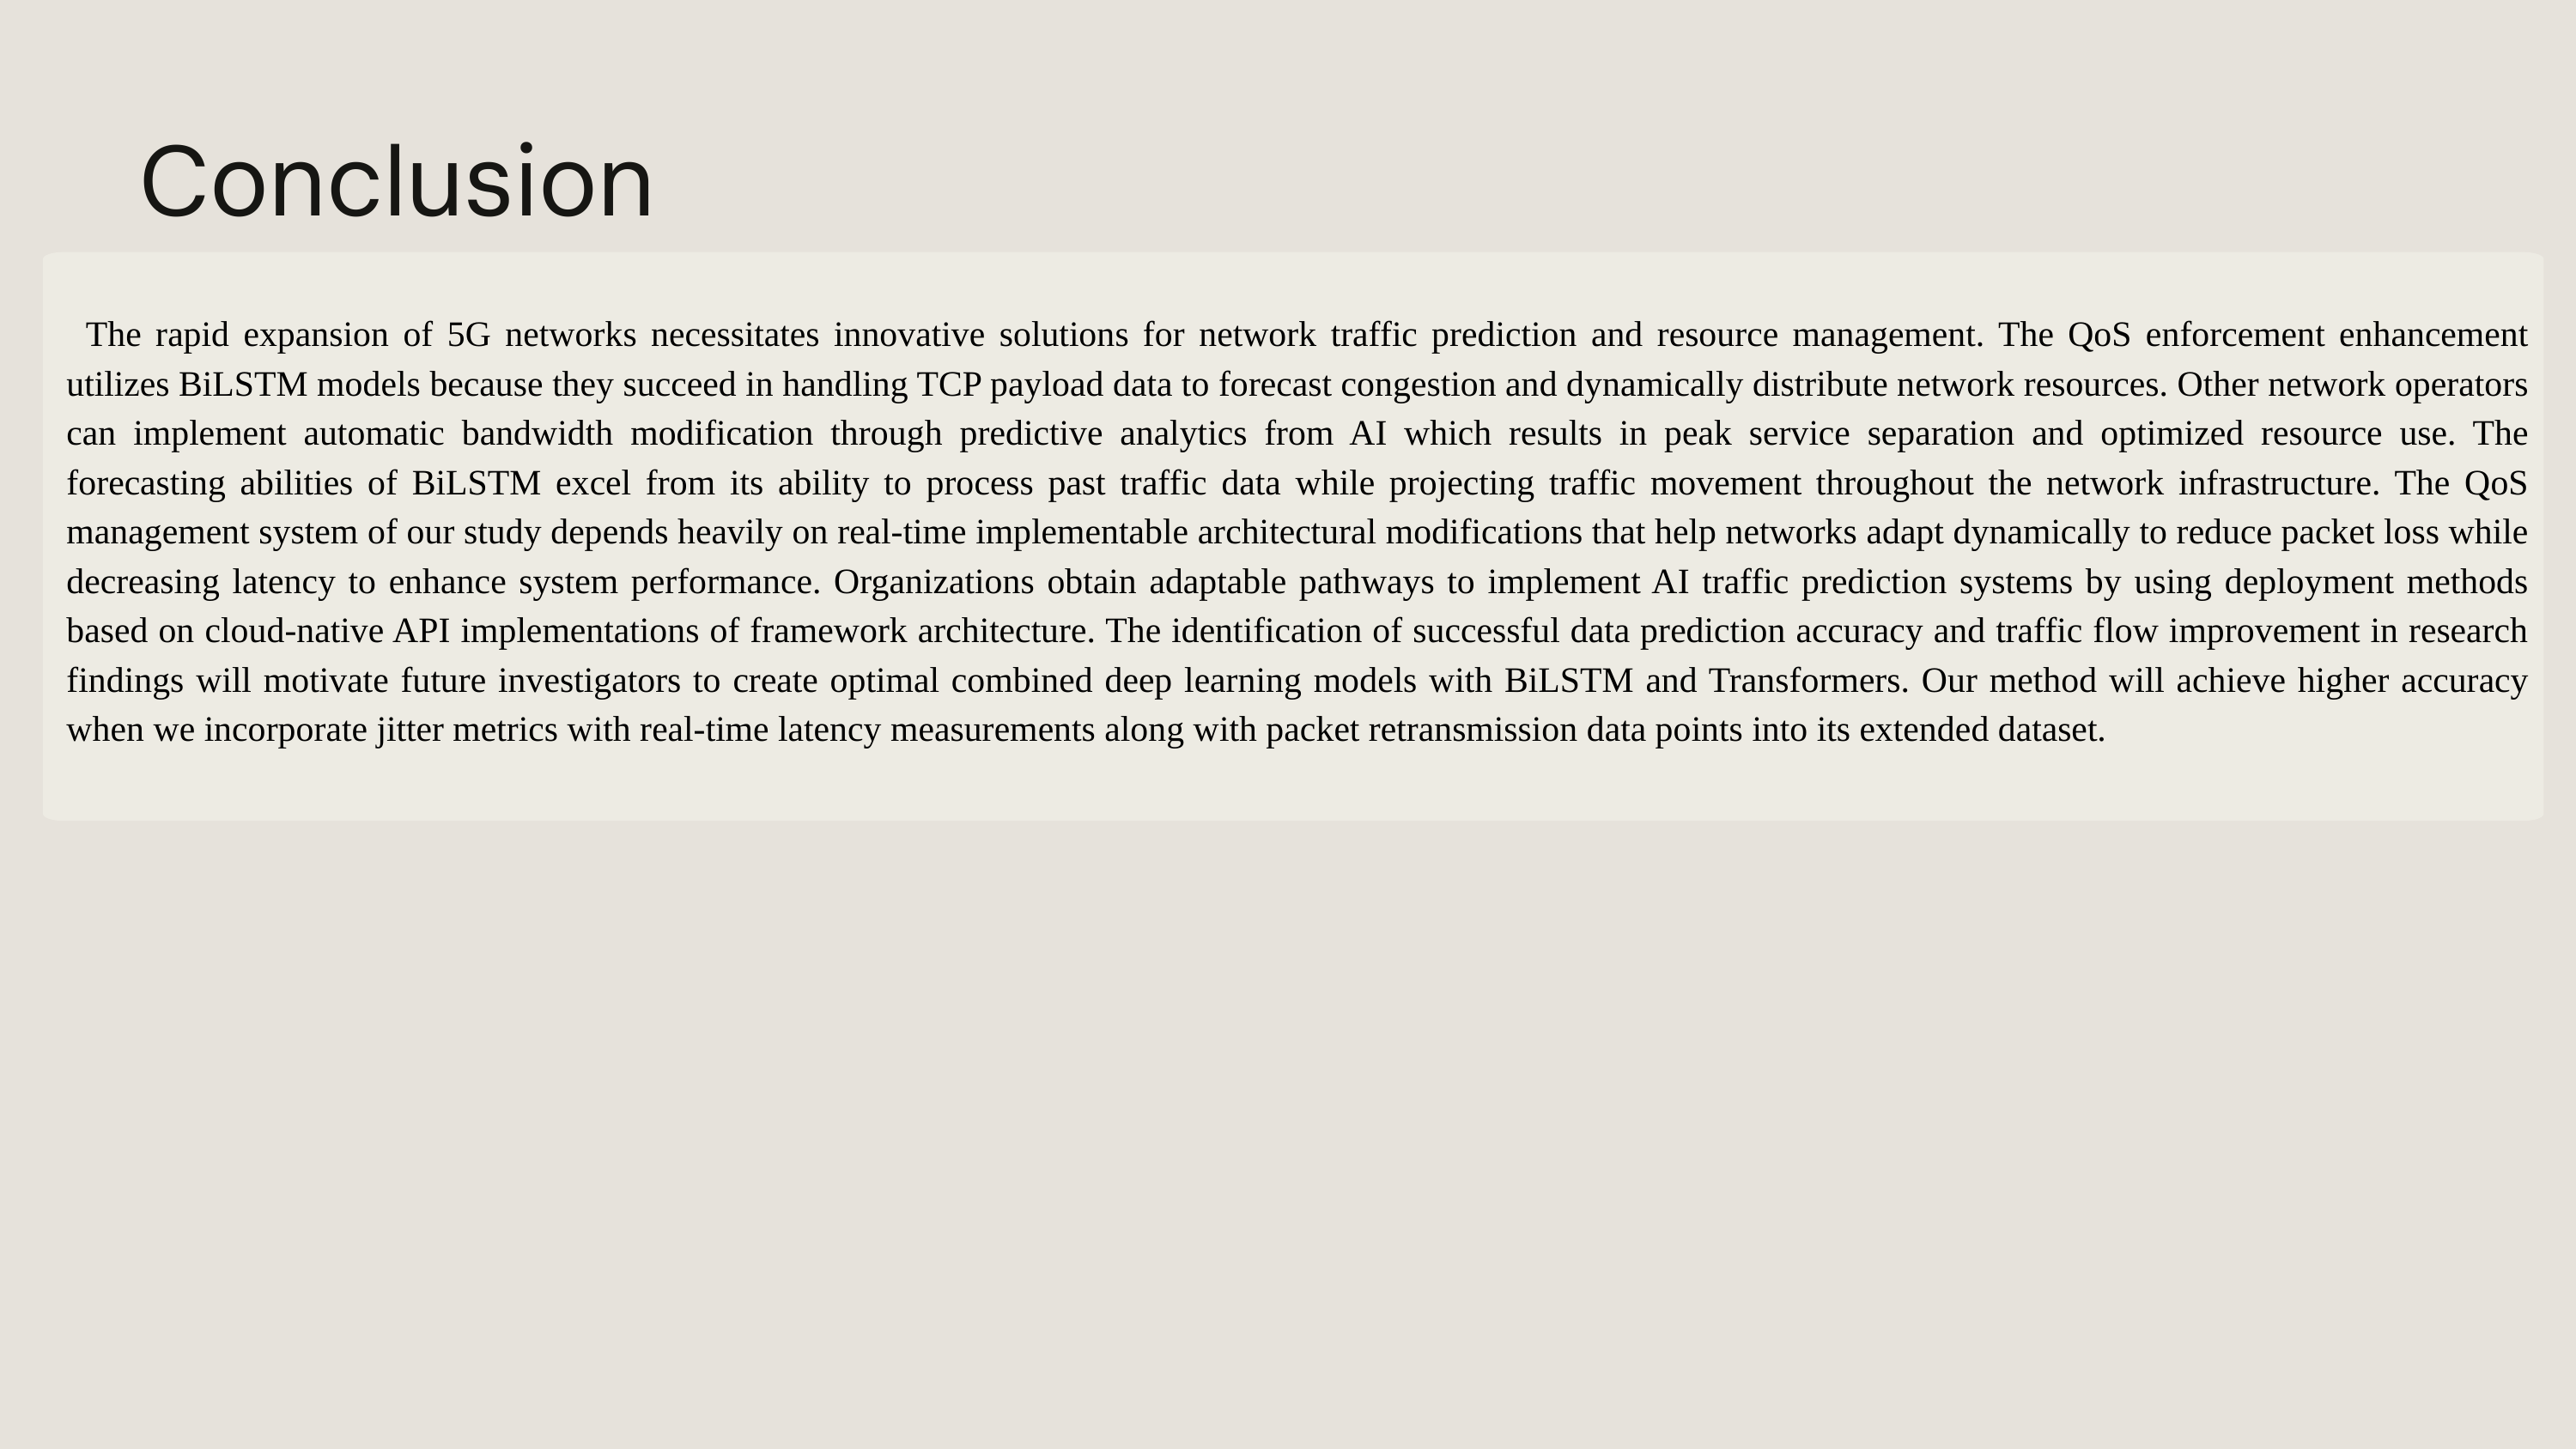

Conclusion

The rapid expansion of 5G networks necessitates innovative solutions for network traffic prediction and resource management. The QoS enforcement enhancement utilizes BiLSTM models because they succeed in handling TCP payload data to forecast congestion and dynamically distribute network resources. Other network operators can implement automatic bandwidth modification through predictive analytics from AI which results in peak service separation and optimized resource use. The forecasting abilities of BiLSTM excel from its ability to process past traffic data while projecting traffic movement throughout the network infrastructure. The QoS management system of our study depends heavily on real-time implementable architectural modifications that help networks adapt dynamically to reduce packet loss while decreasing latency to enhance system performance. Organizations obtain adaptable pathways to implement AI traffic prediction systems by using deployment methods based on cloud-native API implementations of framework architecture. The identification of successful data prediction accuracy and traffic flow improvement in research findings will motivate future investigators to create optimal combined deep learning models with BiLSTM and Transformers. Our method will achieve higher accuracy when we incorporate jitter metrics with real-time latency measurements along with packet retransmission data points into its extended dataset.